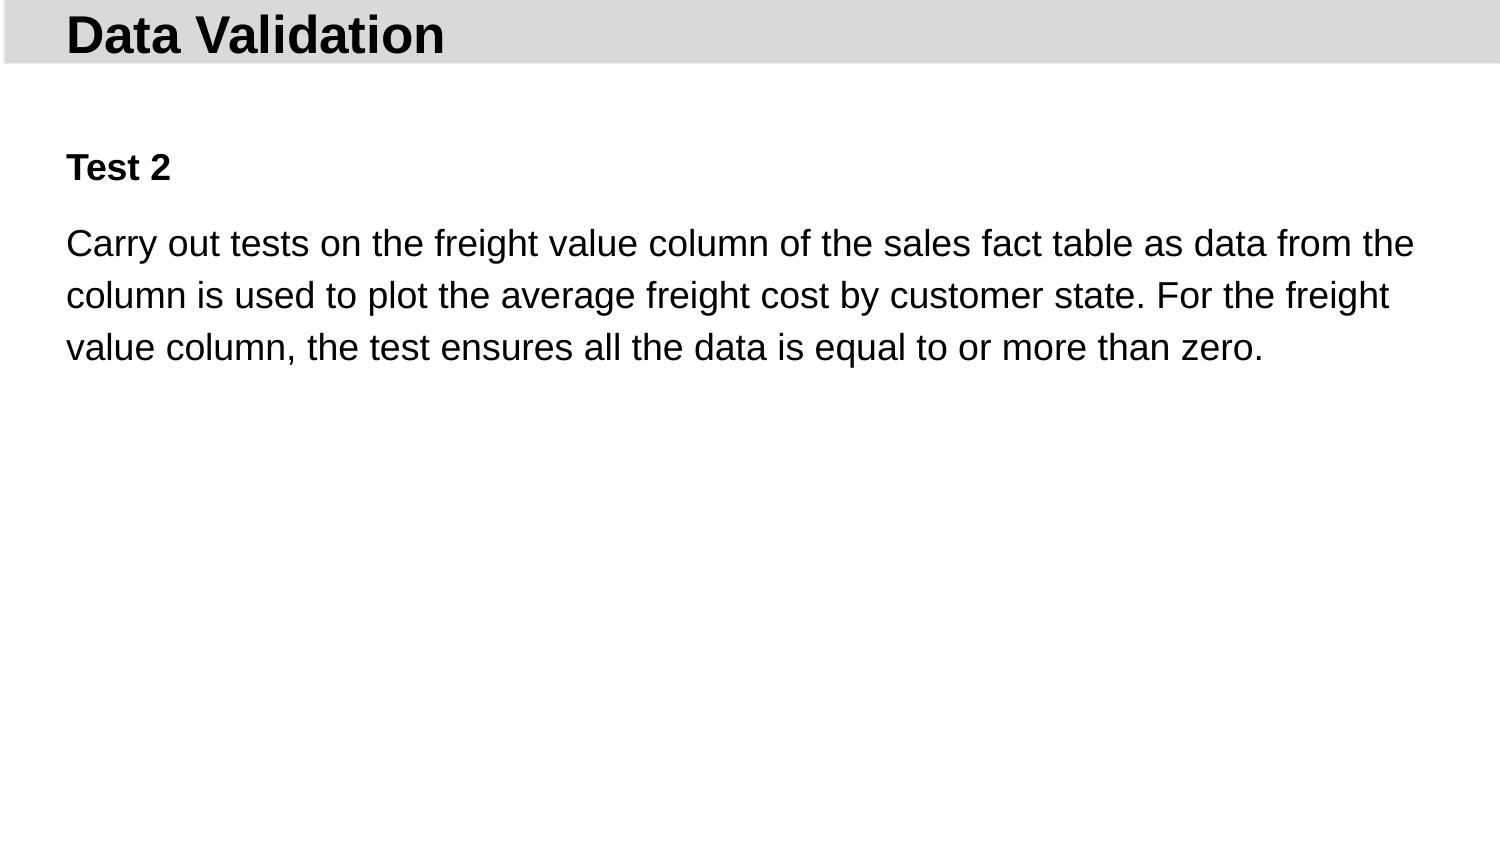

# Data Validation

Test 2
Carry out tests on the freight value column of the sales fact table as data from the column is used to plot the average freight cost by customer state. For the freight value column, the test ensures all the data is equal to or more than zero.